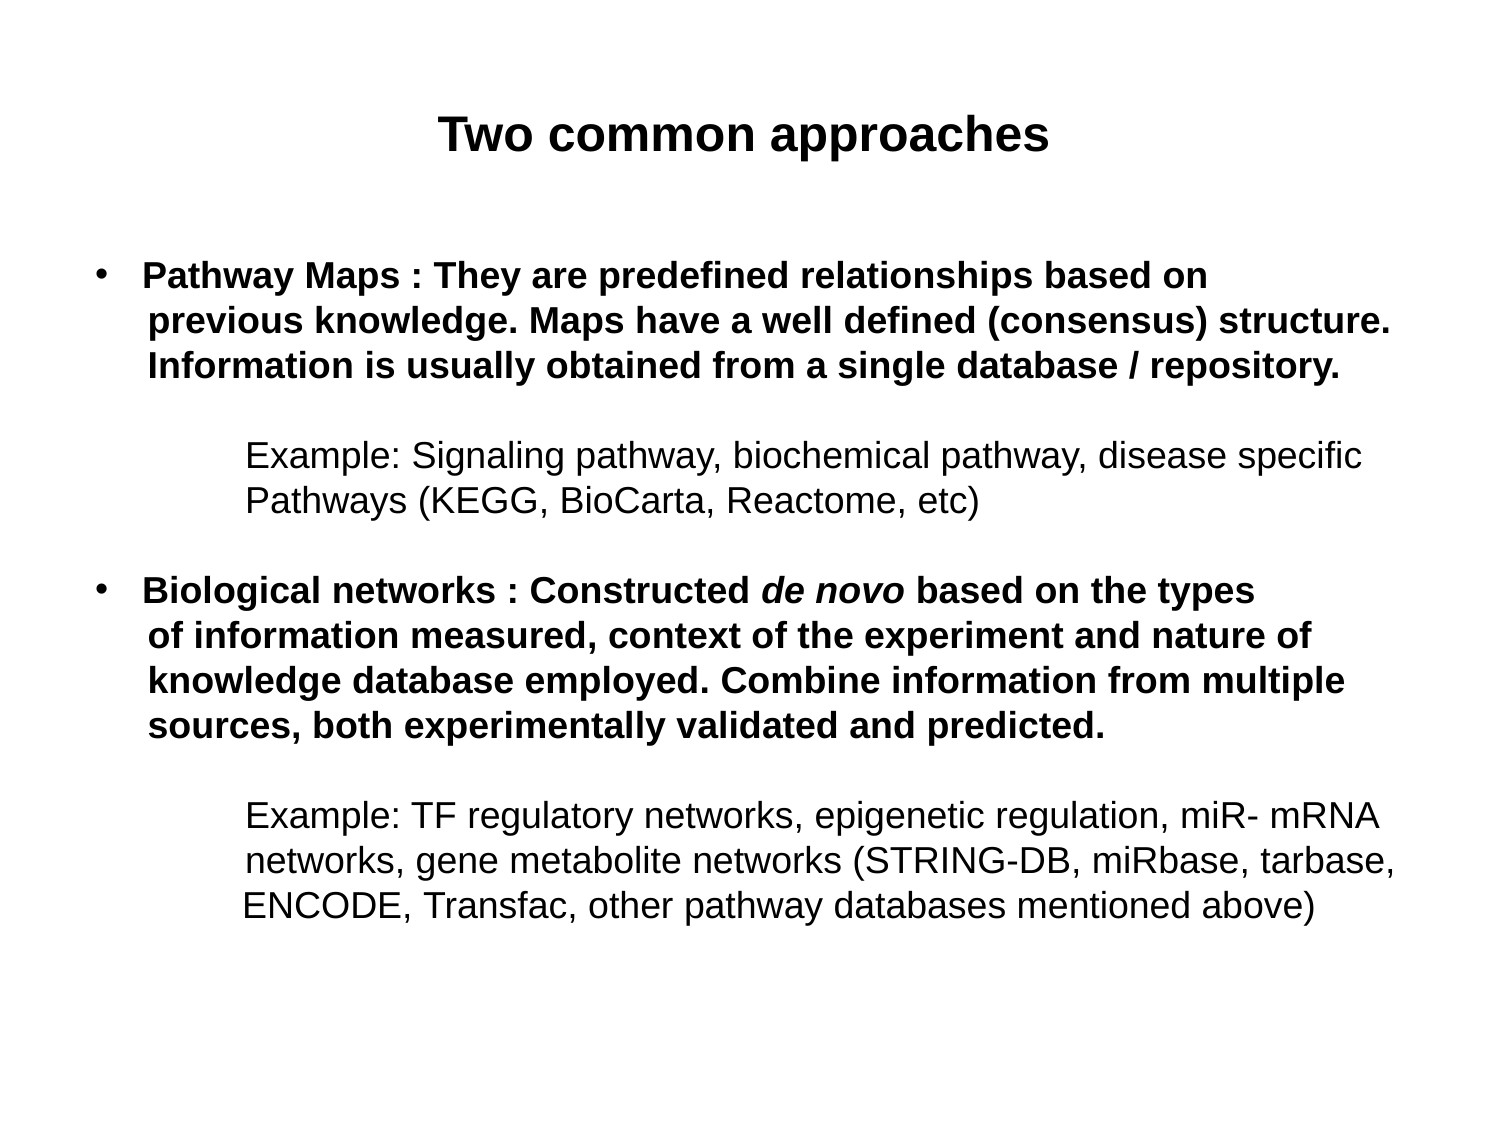

Two common approaches

Pathway Maps : They are predefined relationships based on
     previous knowledge. Maps have a well defined (consensus) structure.
     Information is usually obtained from a single database / repository.

	Example: Signaling pathway, biochemical pathway, disease specific
	Pathways (KEGG, BioCarta, Reactome, etc)

Biological networks : Constructed de novo based on the types
     of information measured, context of the experiment and nature of
     knowledge database employed. Combine information from multiple
     sources, both experimentally validated and predicted.

	Example: TF regulatory networks, epigenetic regulation, miR- mRNA
	networks, gene metabolite networks (STRING-DB, miRbase, tarbase,
              ENCODE, Transfac, other pathway databases mentioned above)